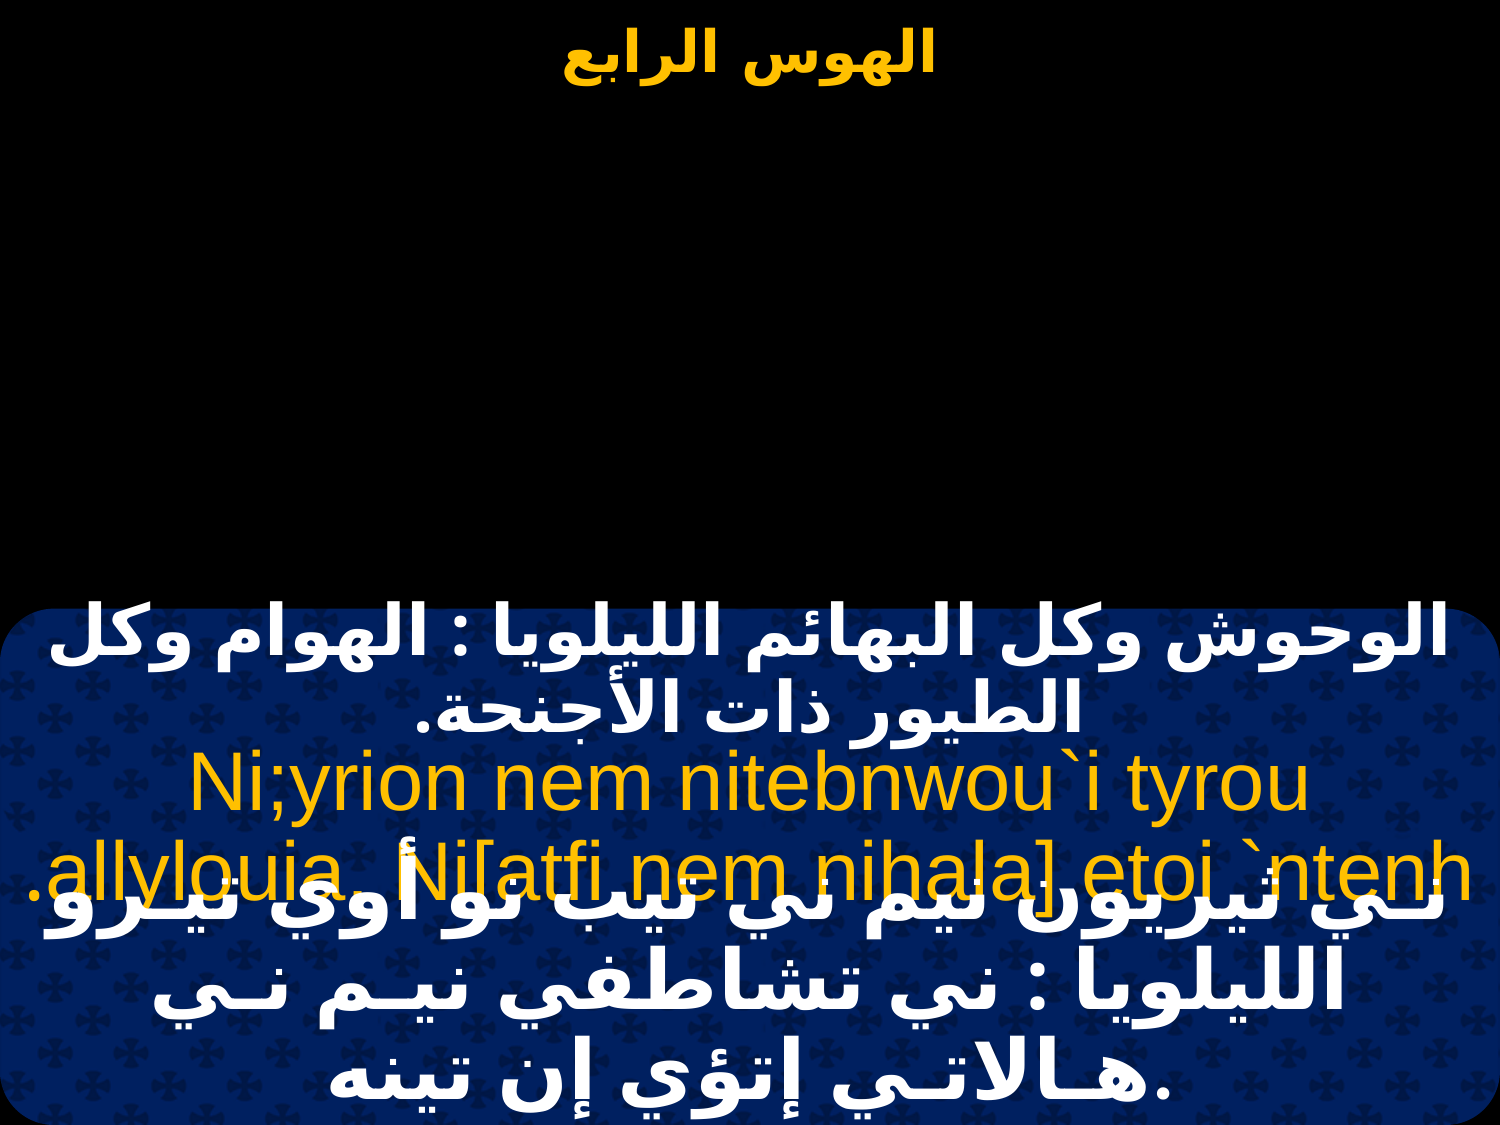

الوحوش وكل البهائم الليلويا : الهوام وكل الطيور ذات الأجنحة.
Ni;yrion nem nitebnwou`i tyrou allylouia. Ni[atfi nem nihala] etoi `ntenh.
نـي ثيريون نيم ني تيب نو أوي تيـرو الليلويا : ني تشاطفي نيـم نـي هـالاتـي إتؤي إن تينه.